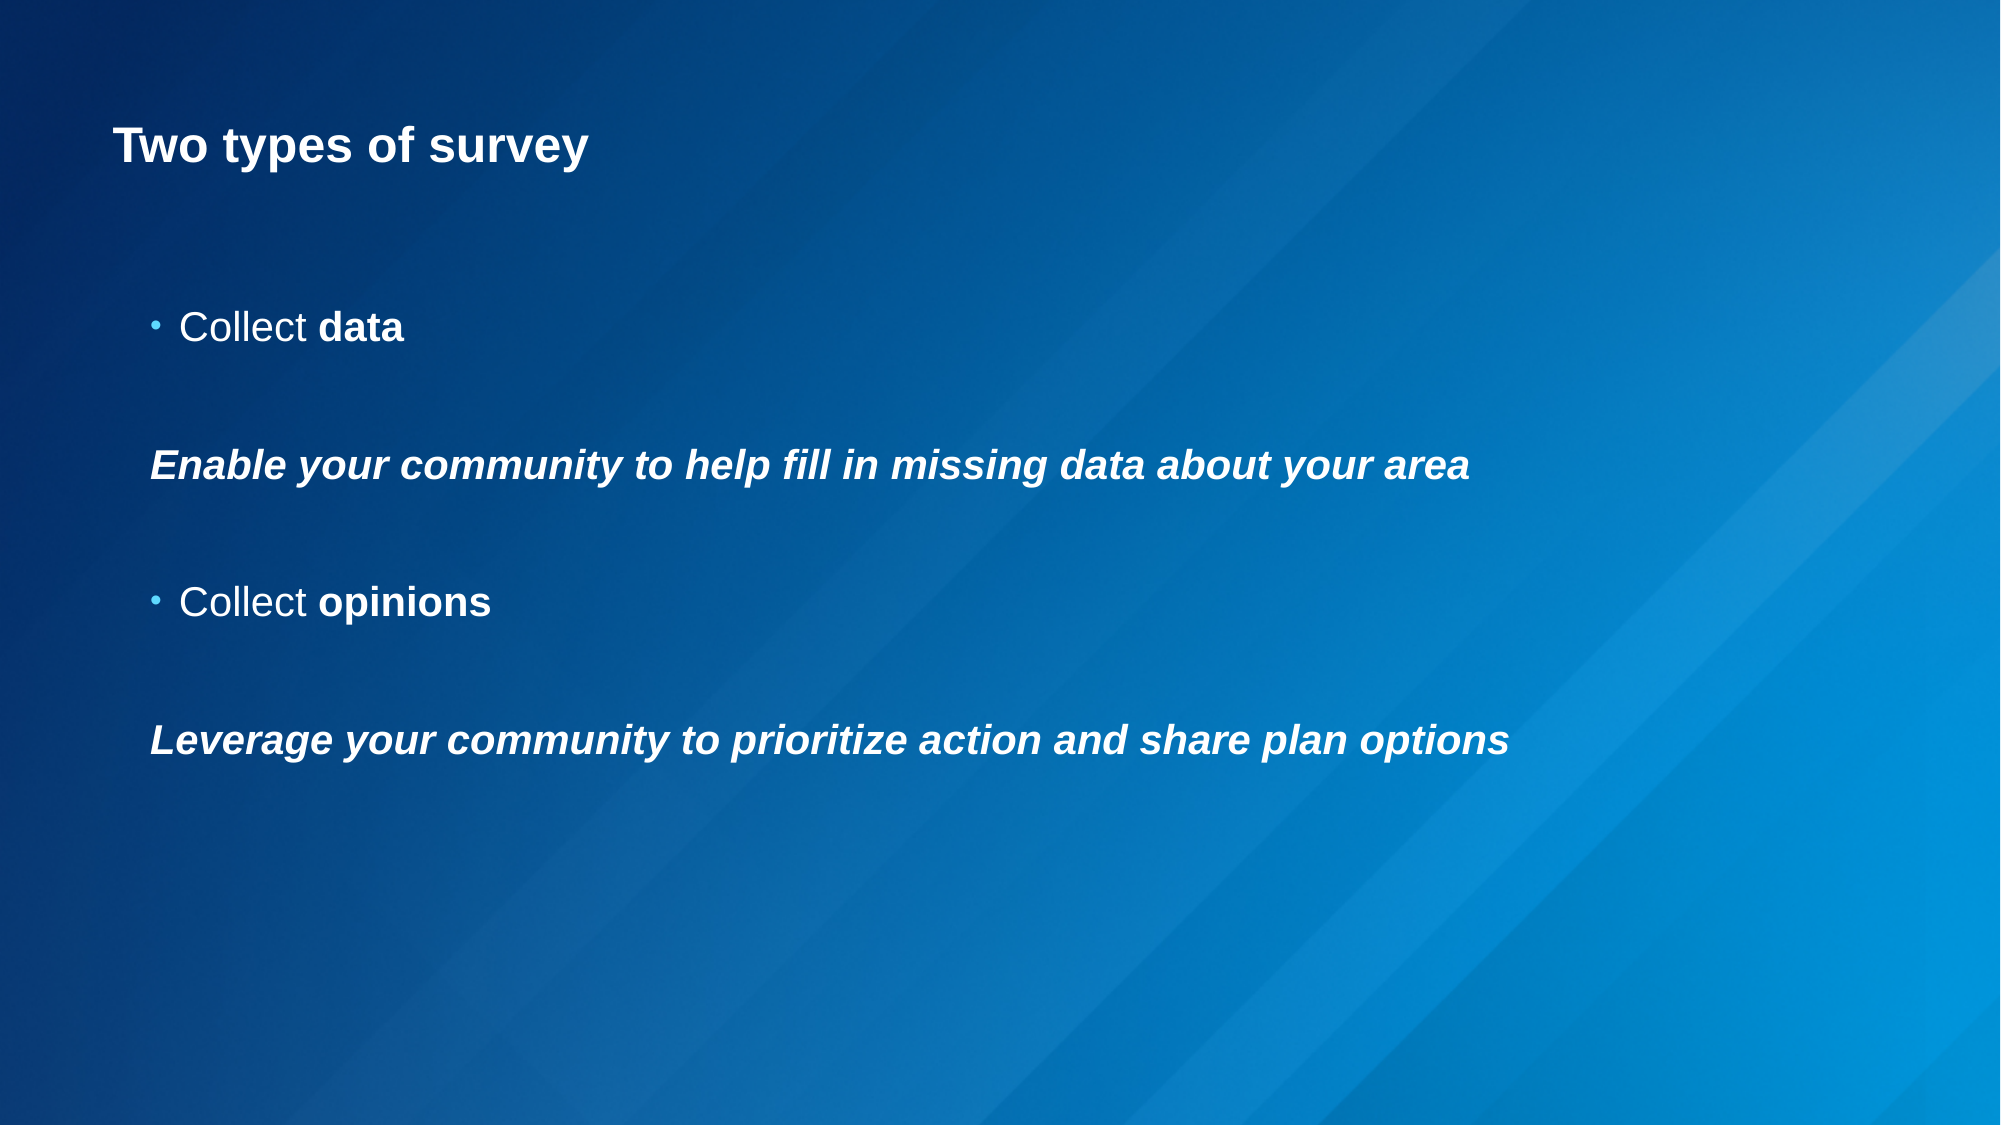

# Two types of survey
Collect data

Enable your community to help fill in missing data about your area

Collect opinions

Leverage your community to prioritize action and share plan options